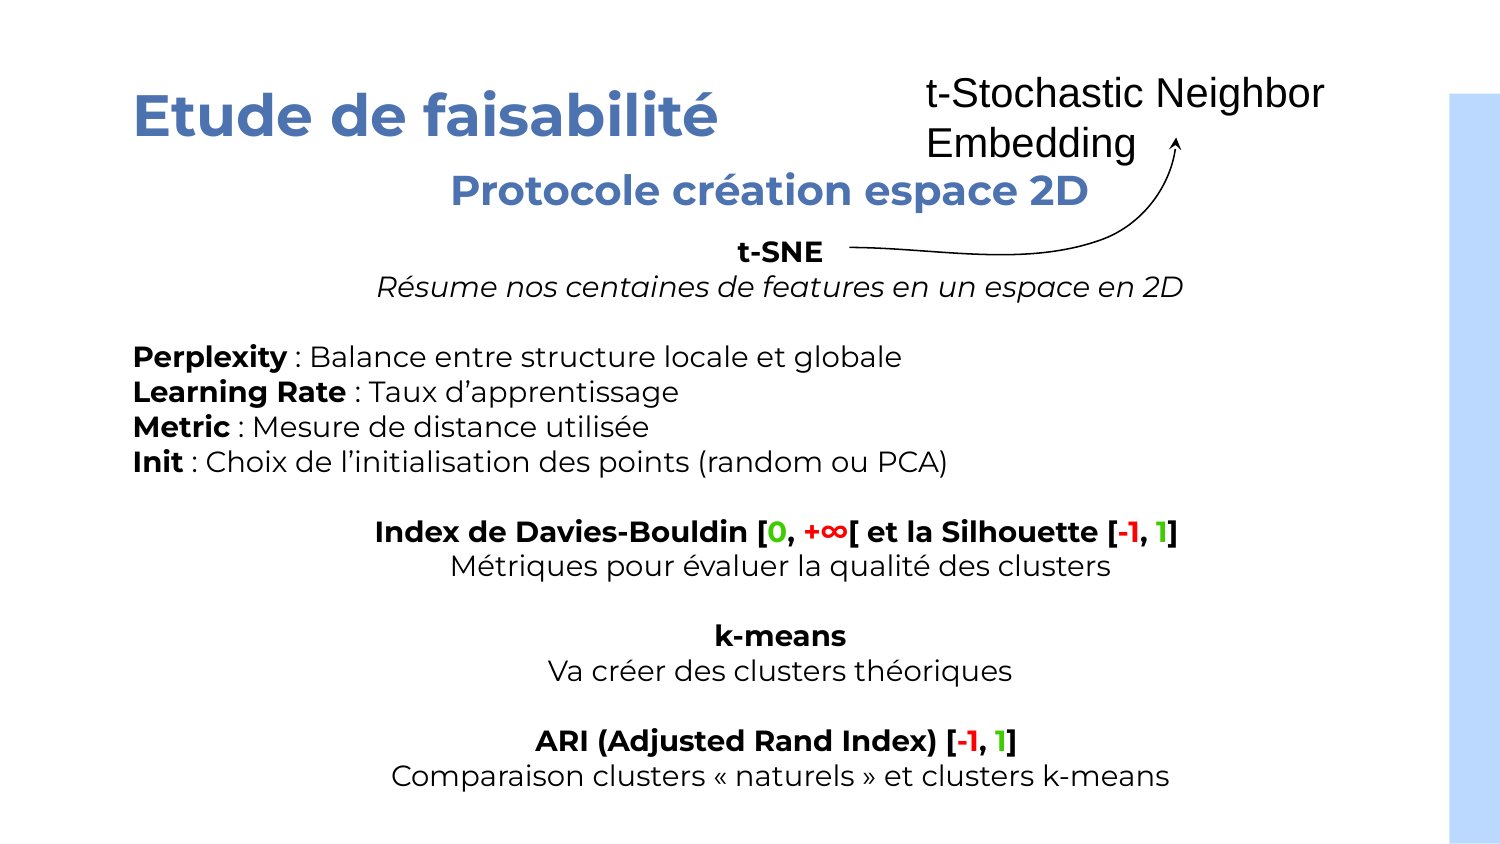

t-Stochastic Neighbor Embedding
# Etude de faisabilité

Protocole création espace 2D
t-SNE
Résume nos centaines de features en un espace en 2D

Perplexity : Balance entre structure locale et globale
Learning Rate : Taux d’apprentissage
Metric : Mesure de distance utilisée
Init : Choix de l’initialisation des points (random ou PCA)

Index de Davies-Bouldin [0, +∞[ et la Silhouette [-1, 1]
Métriques pour évaluer la qualité des clusters

k-means
Va créer des clusters théoriques

ARI (Adjusted Rand Index) [-1, 1]
Comparaison clusters « naturels » et clusters k-means